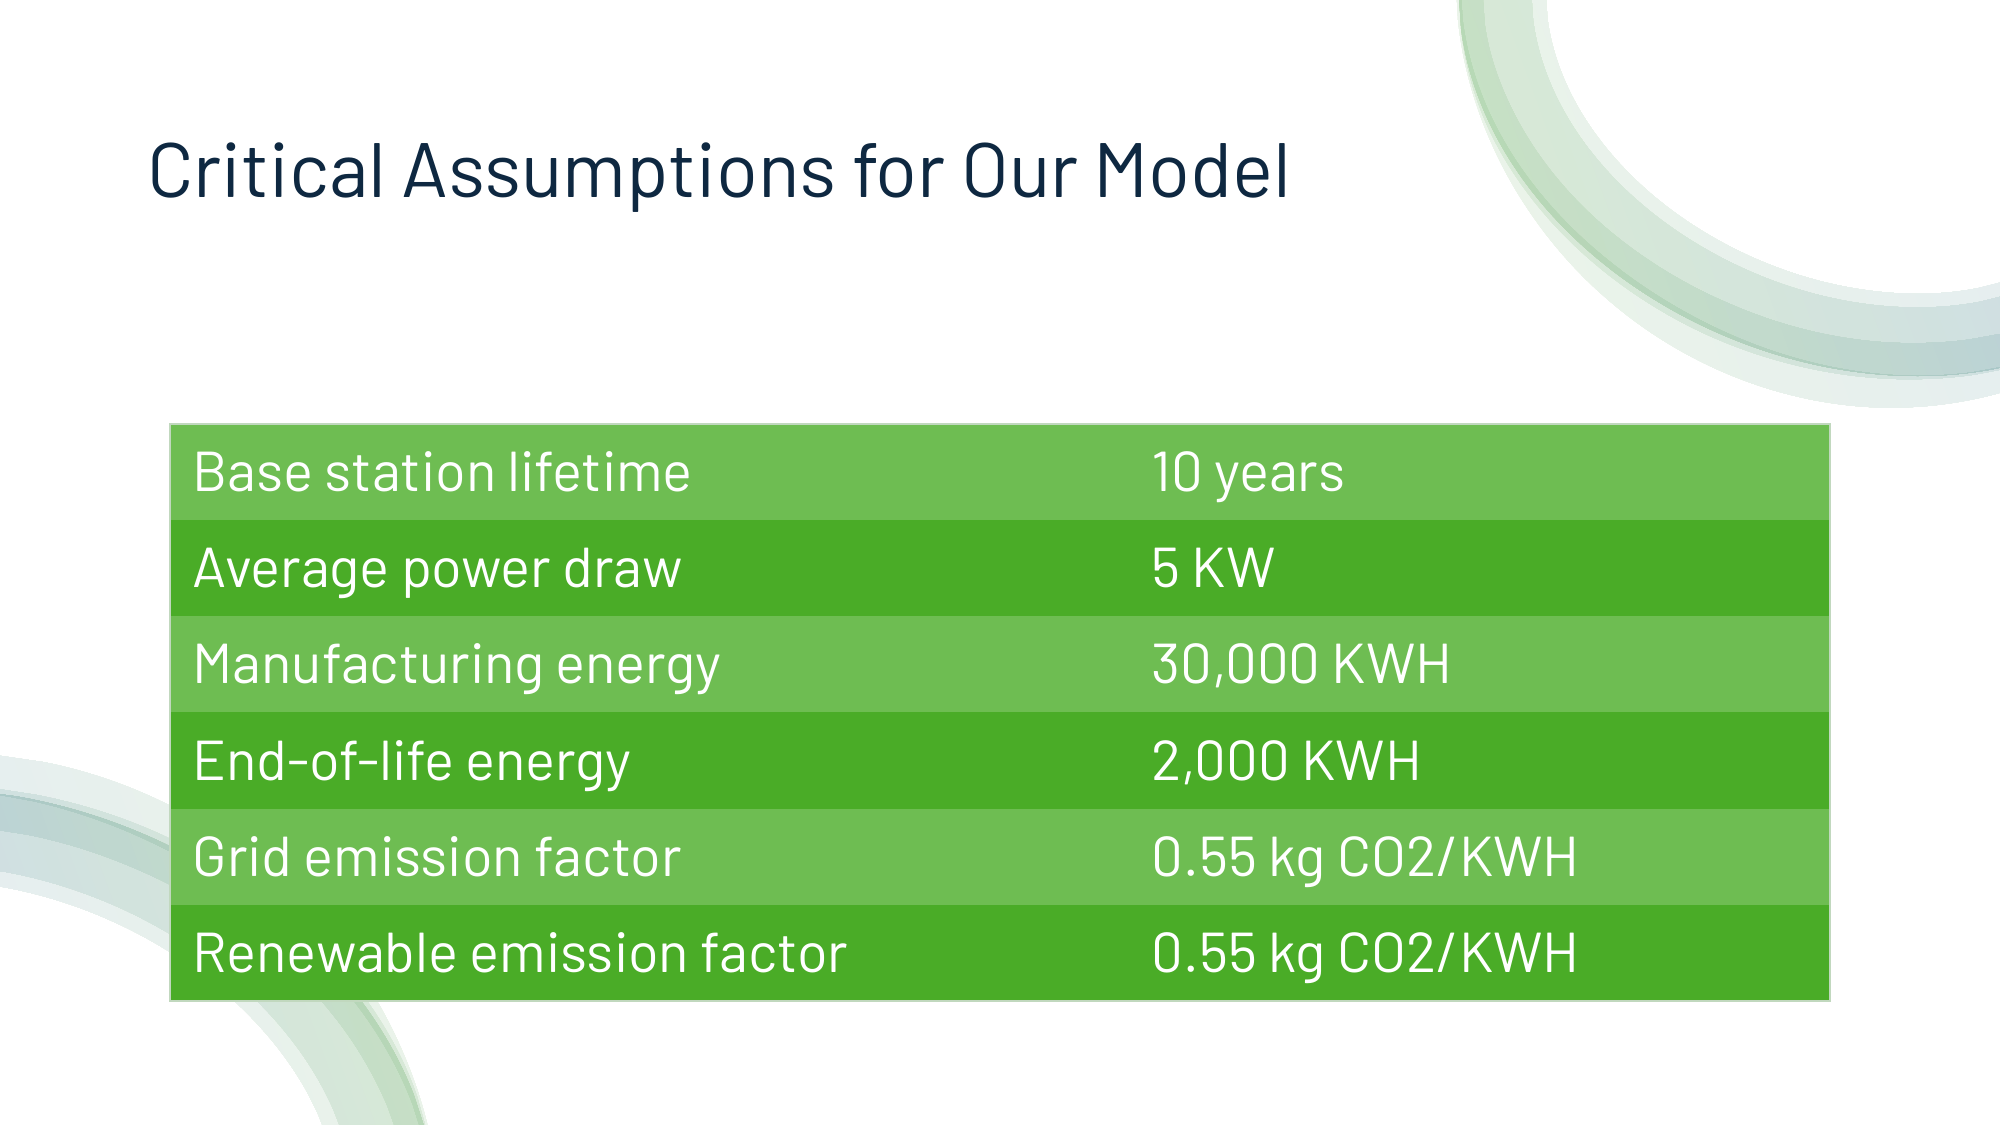

# Critical Assumptions for Our Model
| Base station lifetime | 10 years |
| --- | --- |
| Average power draw | 5 KW |
| Manufacturing energy | 30,000 KWH |
| End-of-life energy | 2,000 KWH |
| Grid emission factor | 0.55 kg CO2/KWH |
| Renewable emission factor | 0.55 kg CO2/KWH |